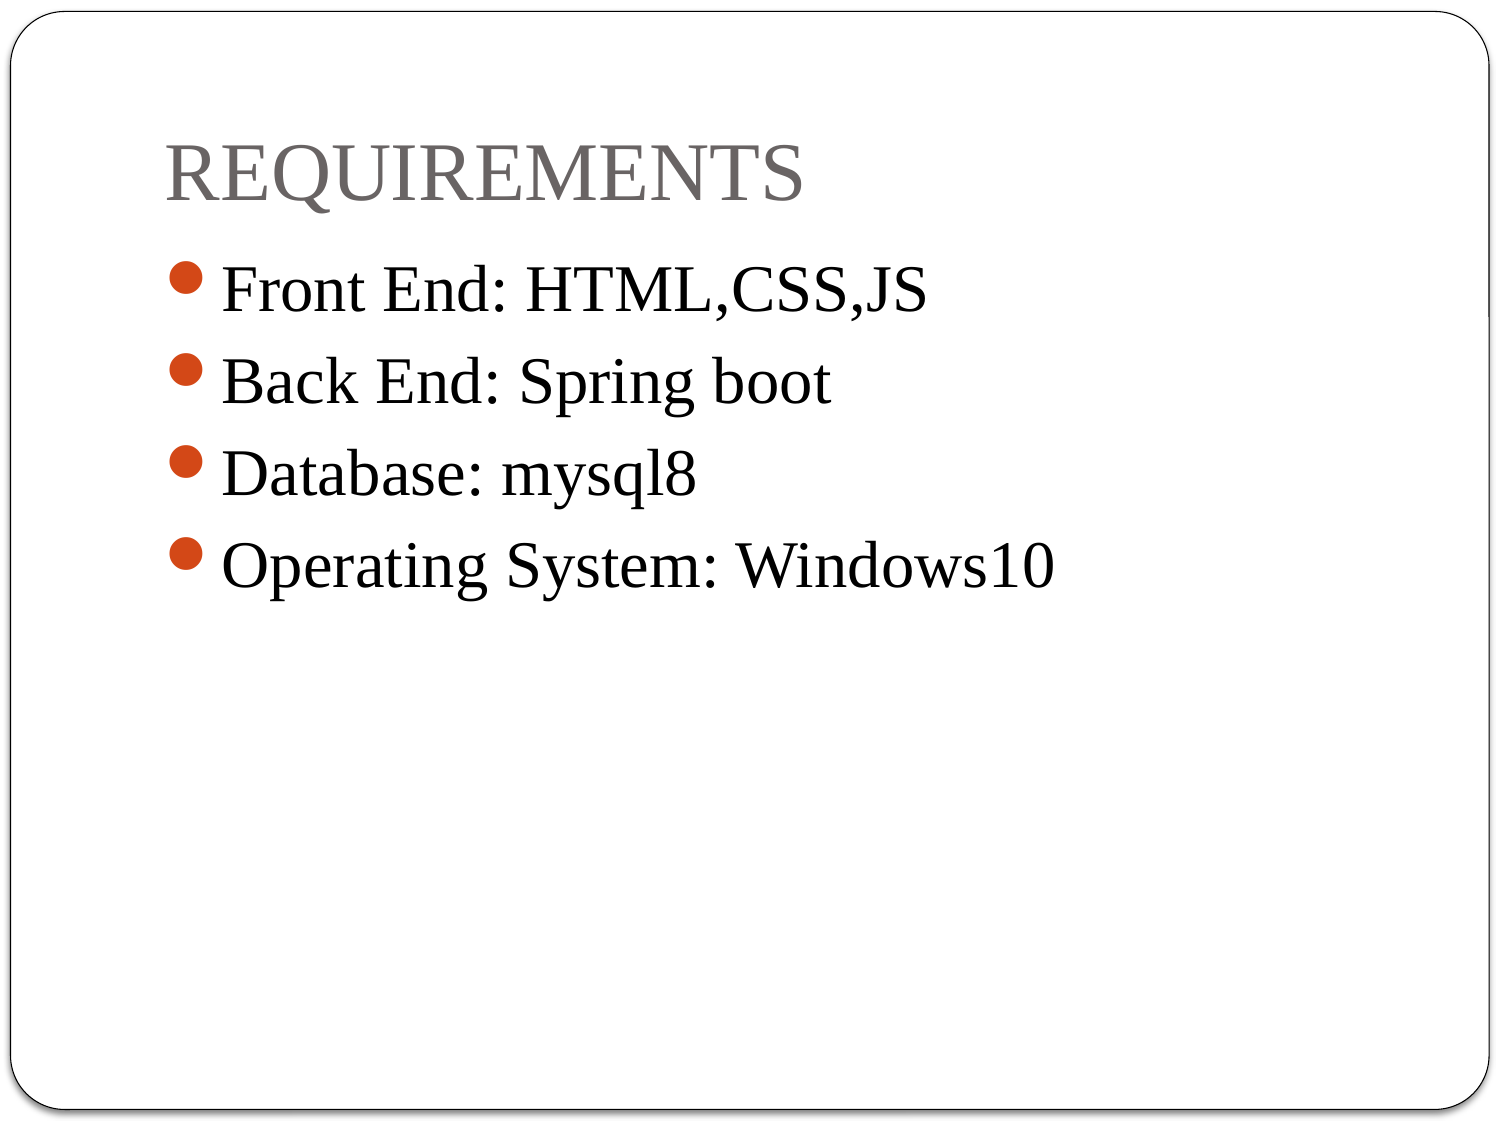

# REQUIREMENTS
Front End: HTML,CSS,JS
Back End: Spring boot
Database: mysql8
Operating System: Windows10